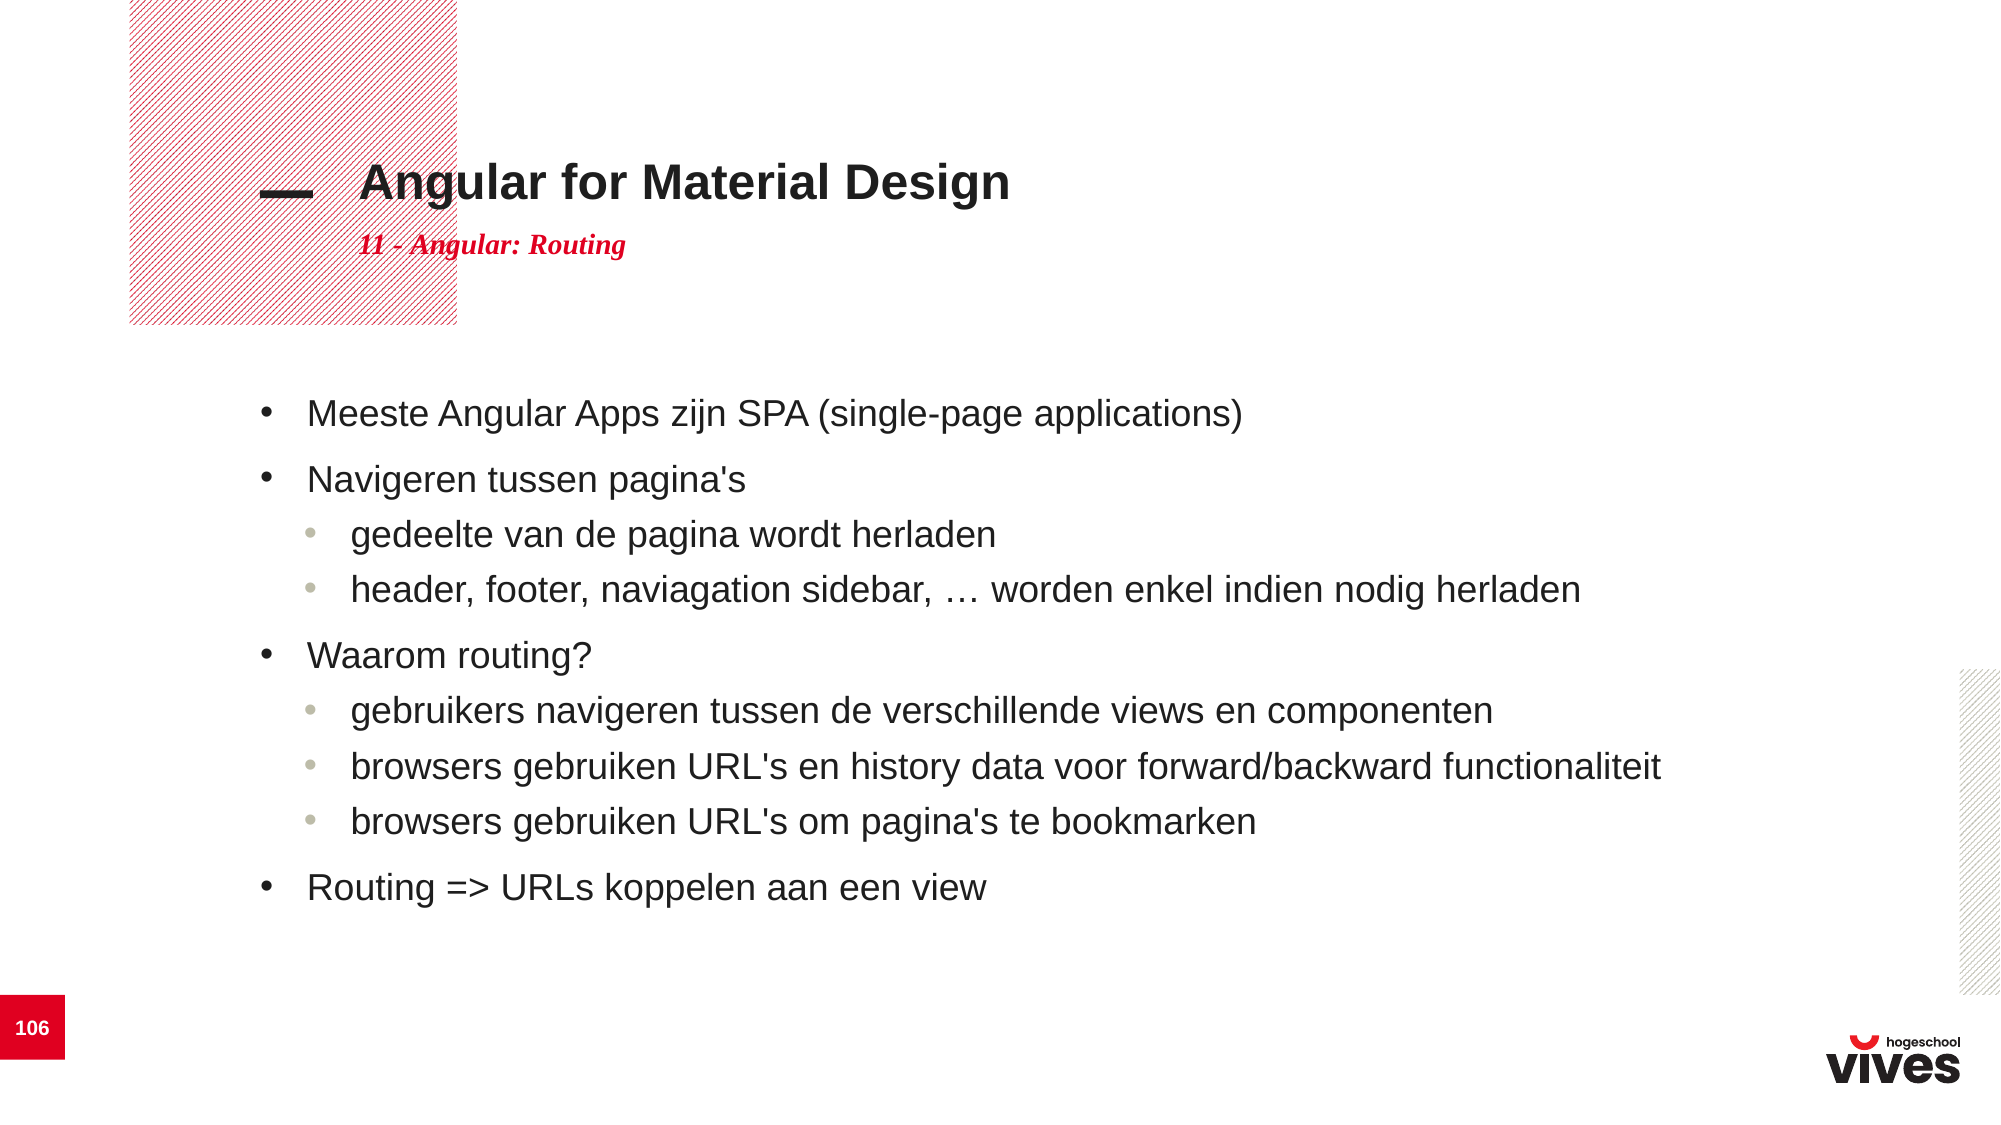

# Angular for Material Design
11 - Angular: Routing
Meeste Angular Apps zijn SPA (single-page applications)
Navigeren tussen pagina's
gedeelte van de pagina wordt herladen
header, footer, naviagation sidebar, … worden enkel indien nodig herladen
Waarom routing?
gebruikers navigeren tussen de verschillende views en componenten
browsers gebruiken URL's en history data voor forward/backward functionaliteit
browsers gebruiken URL's om pagina's te bookmarken
Routing => URLs koppelen aan een view